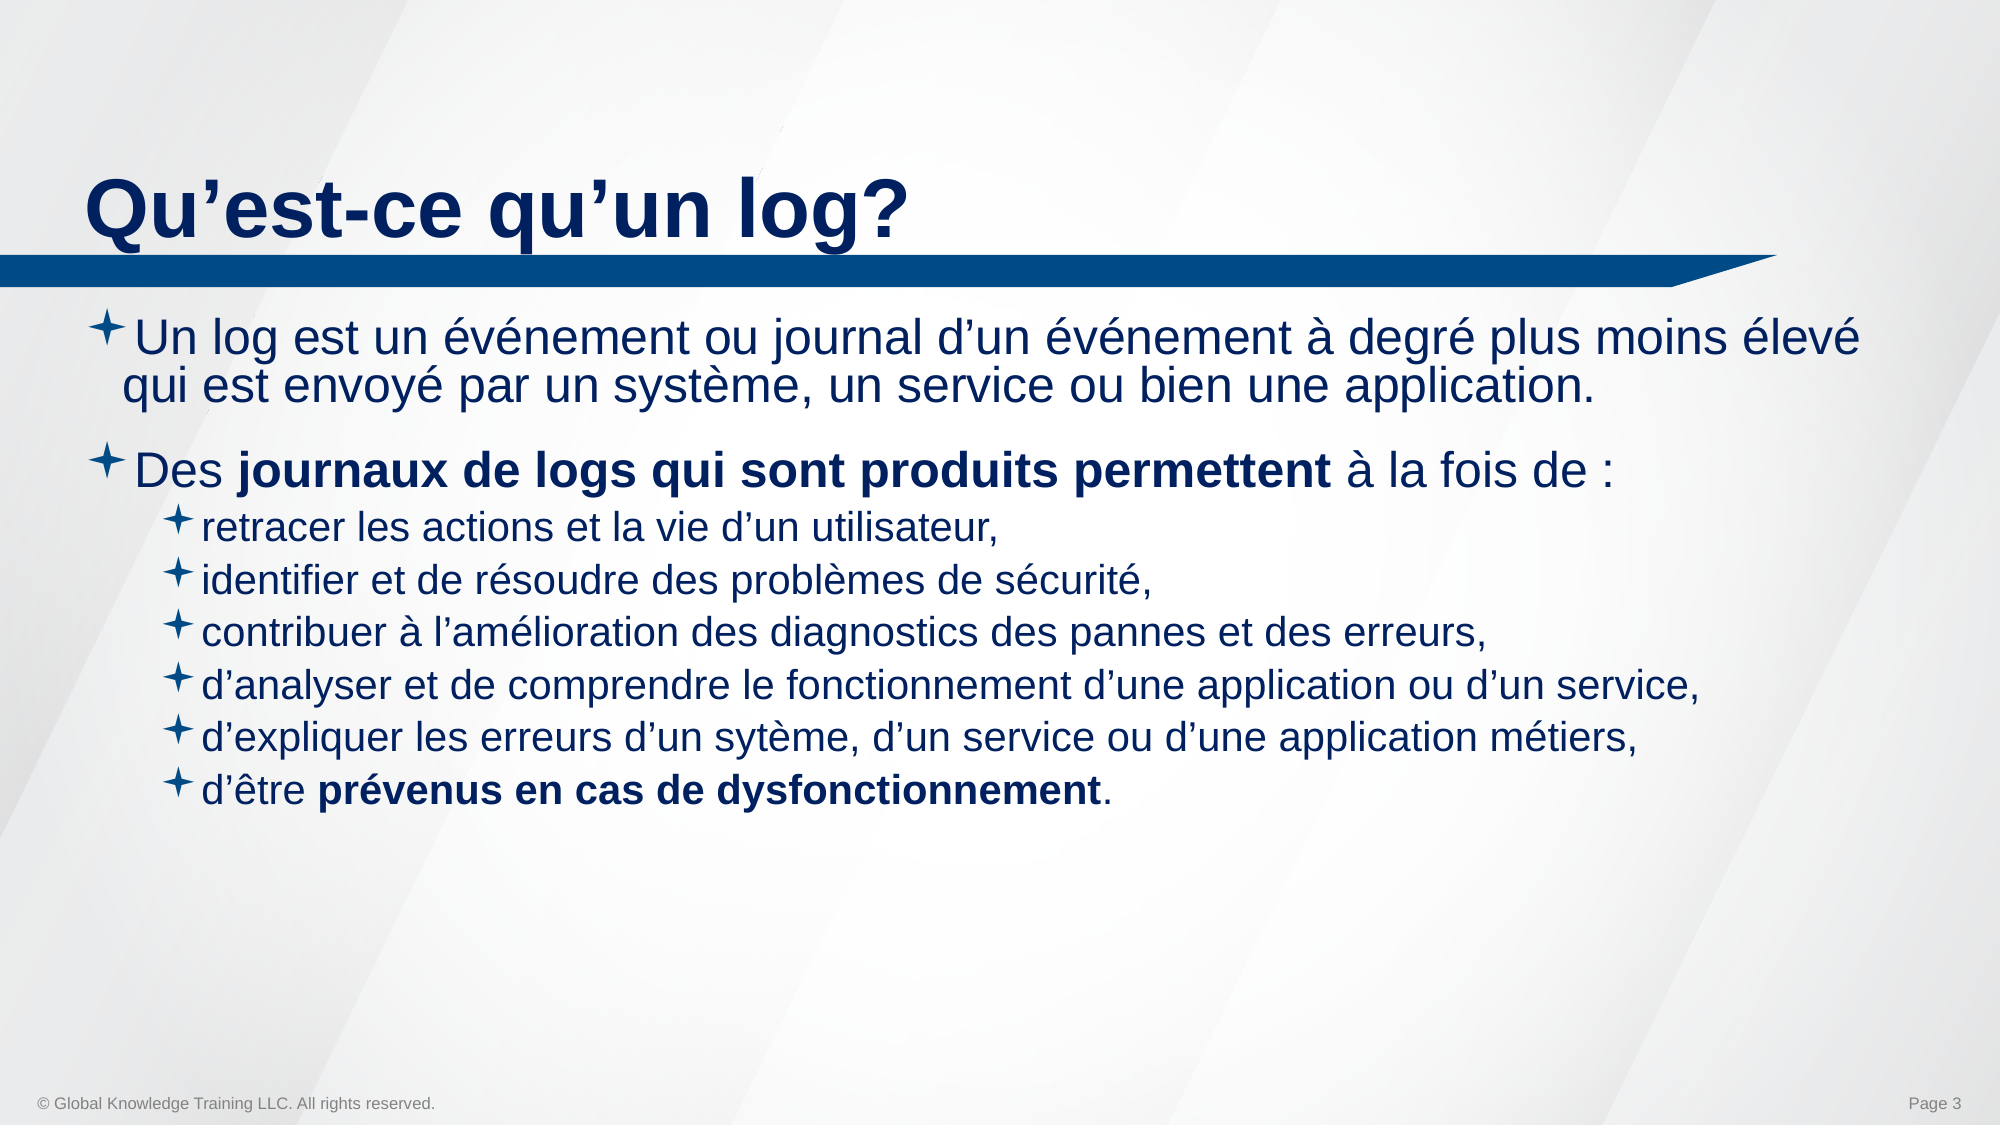

# Qu’est-ce qu’un log?
Un log est un événement ou journal d’un événement à degré plus moins élevé qui est envoyé par un système, un service ou bien une application.
Des journaux de logs qui sont produits permettent à la fois de :
retracer les actions et la vie d’un utilisateur,
identifier et de résoudre des problèmes de sécurité,
contribuer à l’amélioration des diagnostics des pannes et des erreurs,
d’analyser et de comprendre le fonctionnement d’une application ou d’un service,
d’expliquer les erreurs d’un sytème, d’un service ou d’une application métiers,
d’être prévenus en cas de dysfonctionnement.